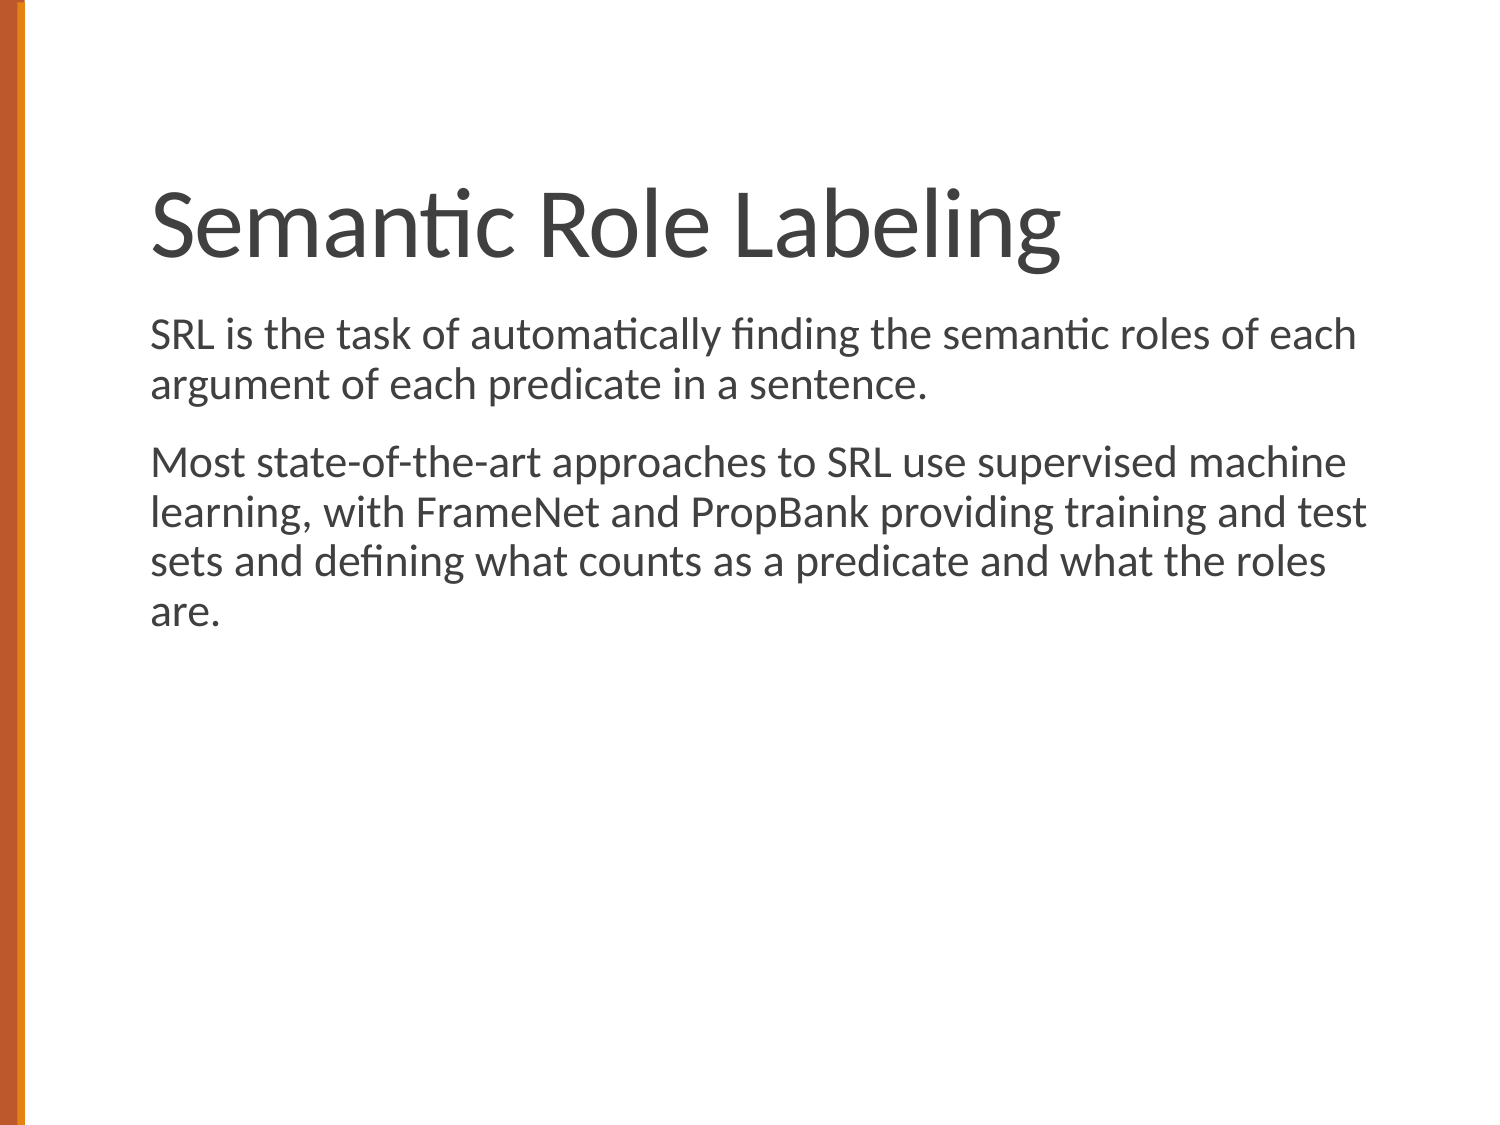

# Semantic Role Labeling
SRL is the task of automatically finding the semantic roles of each argument of each predicate in a sentence.
Most state-of-the-art approaches to SRL use supervised machine learning, with FrameNet and PropBank providing training and test sets and defining what counts as a predicate and what the roles are.